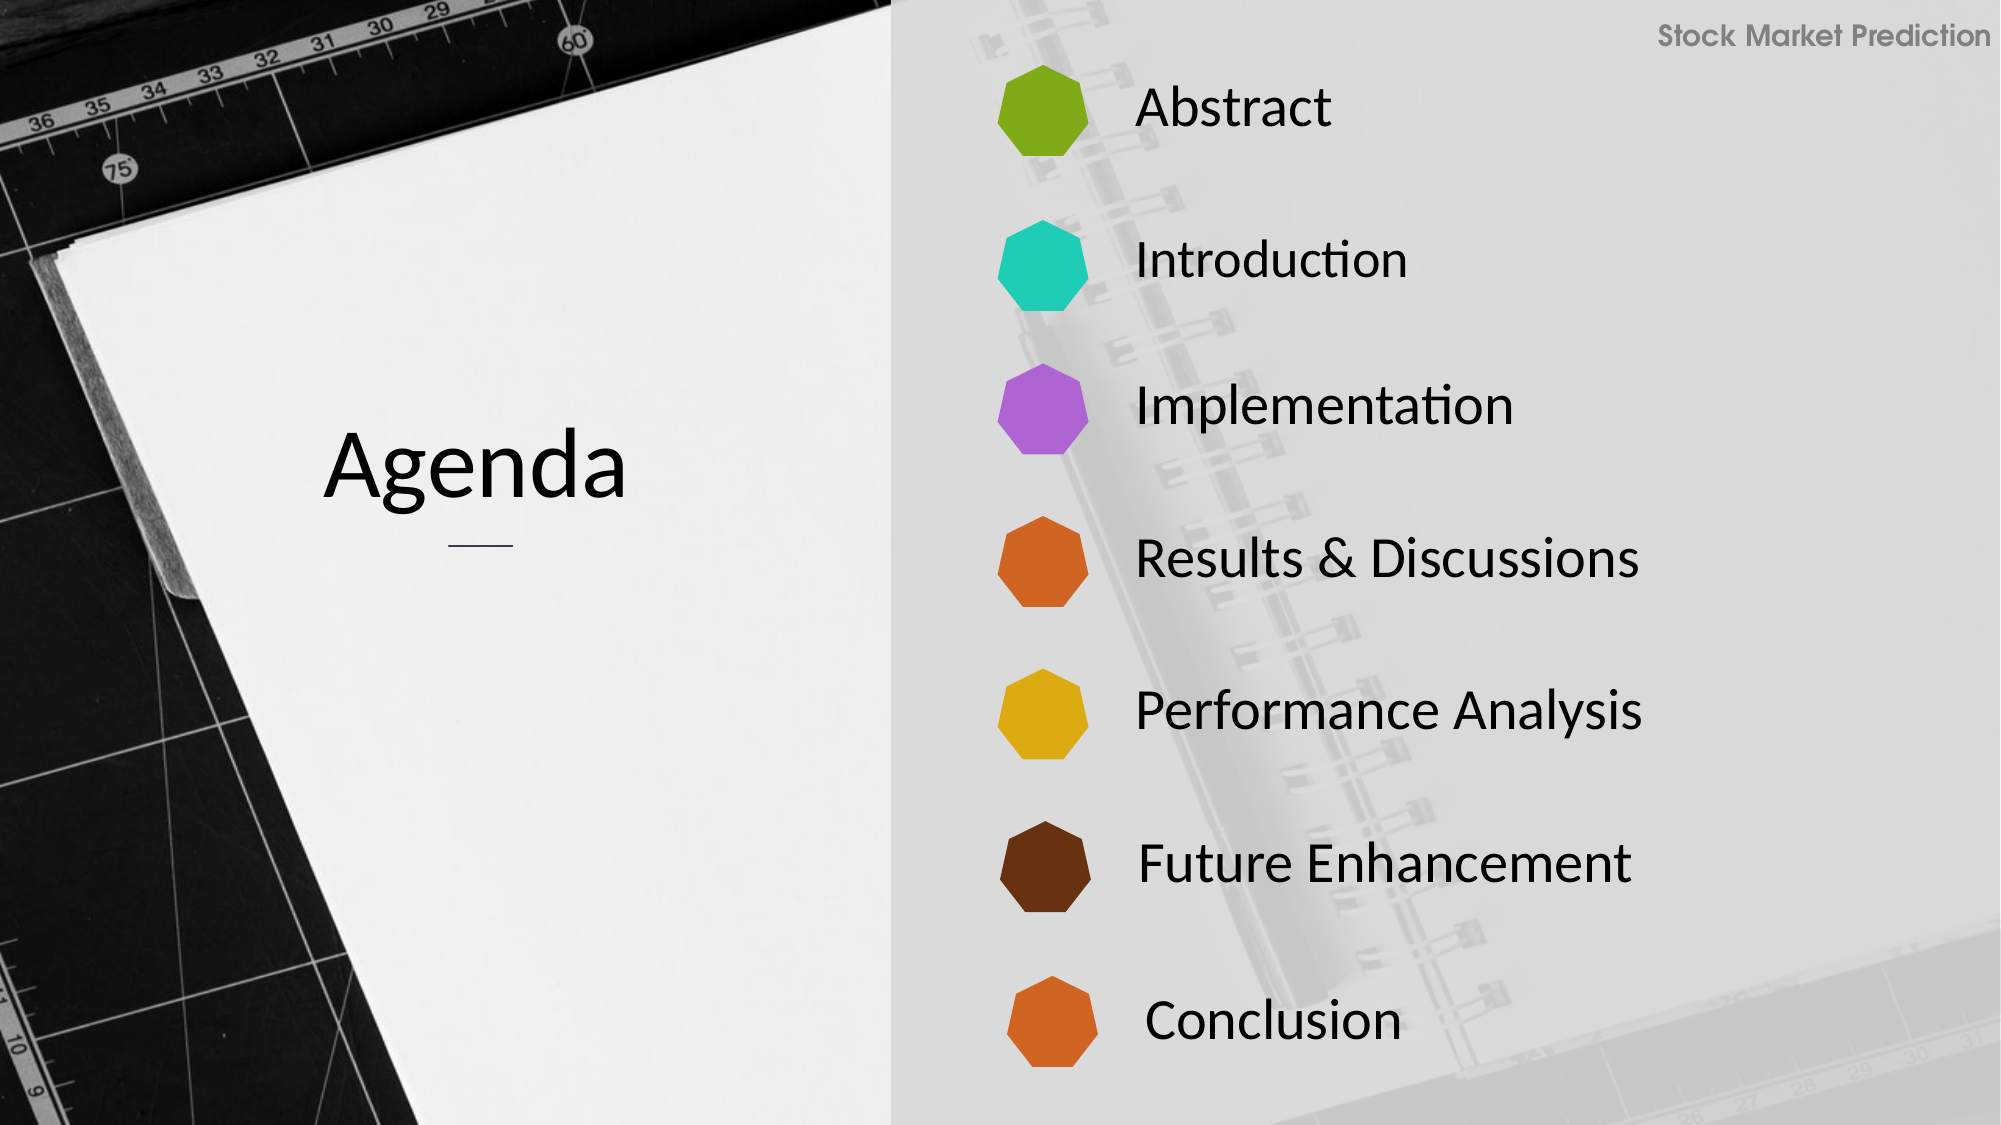

Stock Market Prediction
Abstract

Introduction

Implementation

Agenda
Results & Discussions

Performance Analysis

Future Enhancement

Conclusion